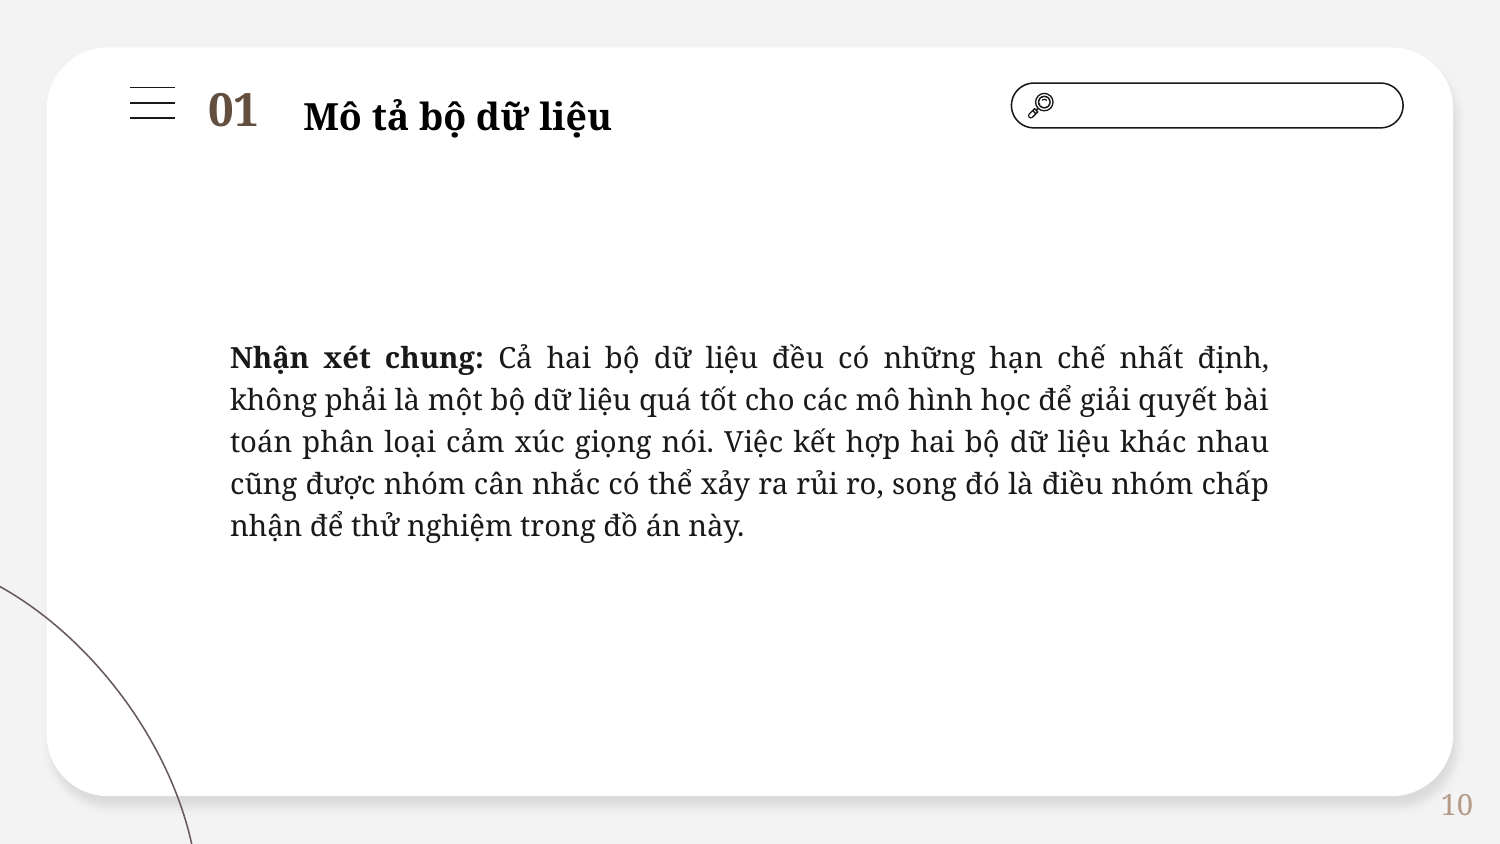

Mô tả bộ dữ liệu
01
Nhận xét chung: Cả hai bộ dữ liệu đều có những hạn chế nhất định, không phải là một bộ dữ liệu quá tốt cho các mô hình học để giải quyết bài toán phân loại cảm xúc giọng nói. Việc kết hợp hai bộ dữ liệu khác nhau cũng được nhóm cân nhắc có thể xảy ra rủi ro, song đó là điều nhóm chấp nhận để thử nghiệm trong đồ án này.
10